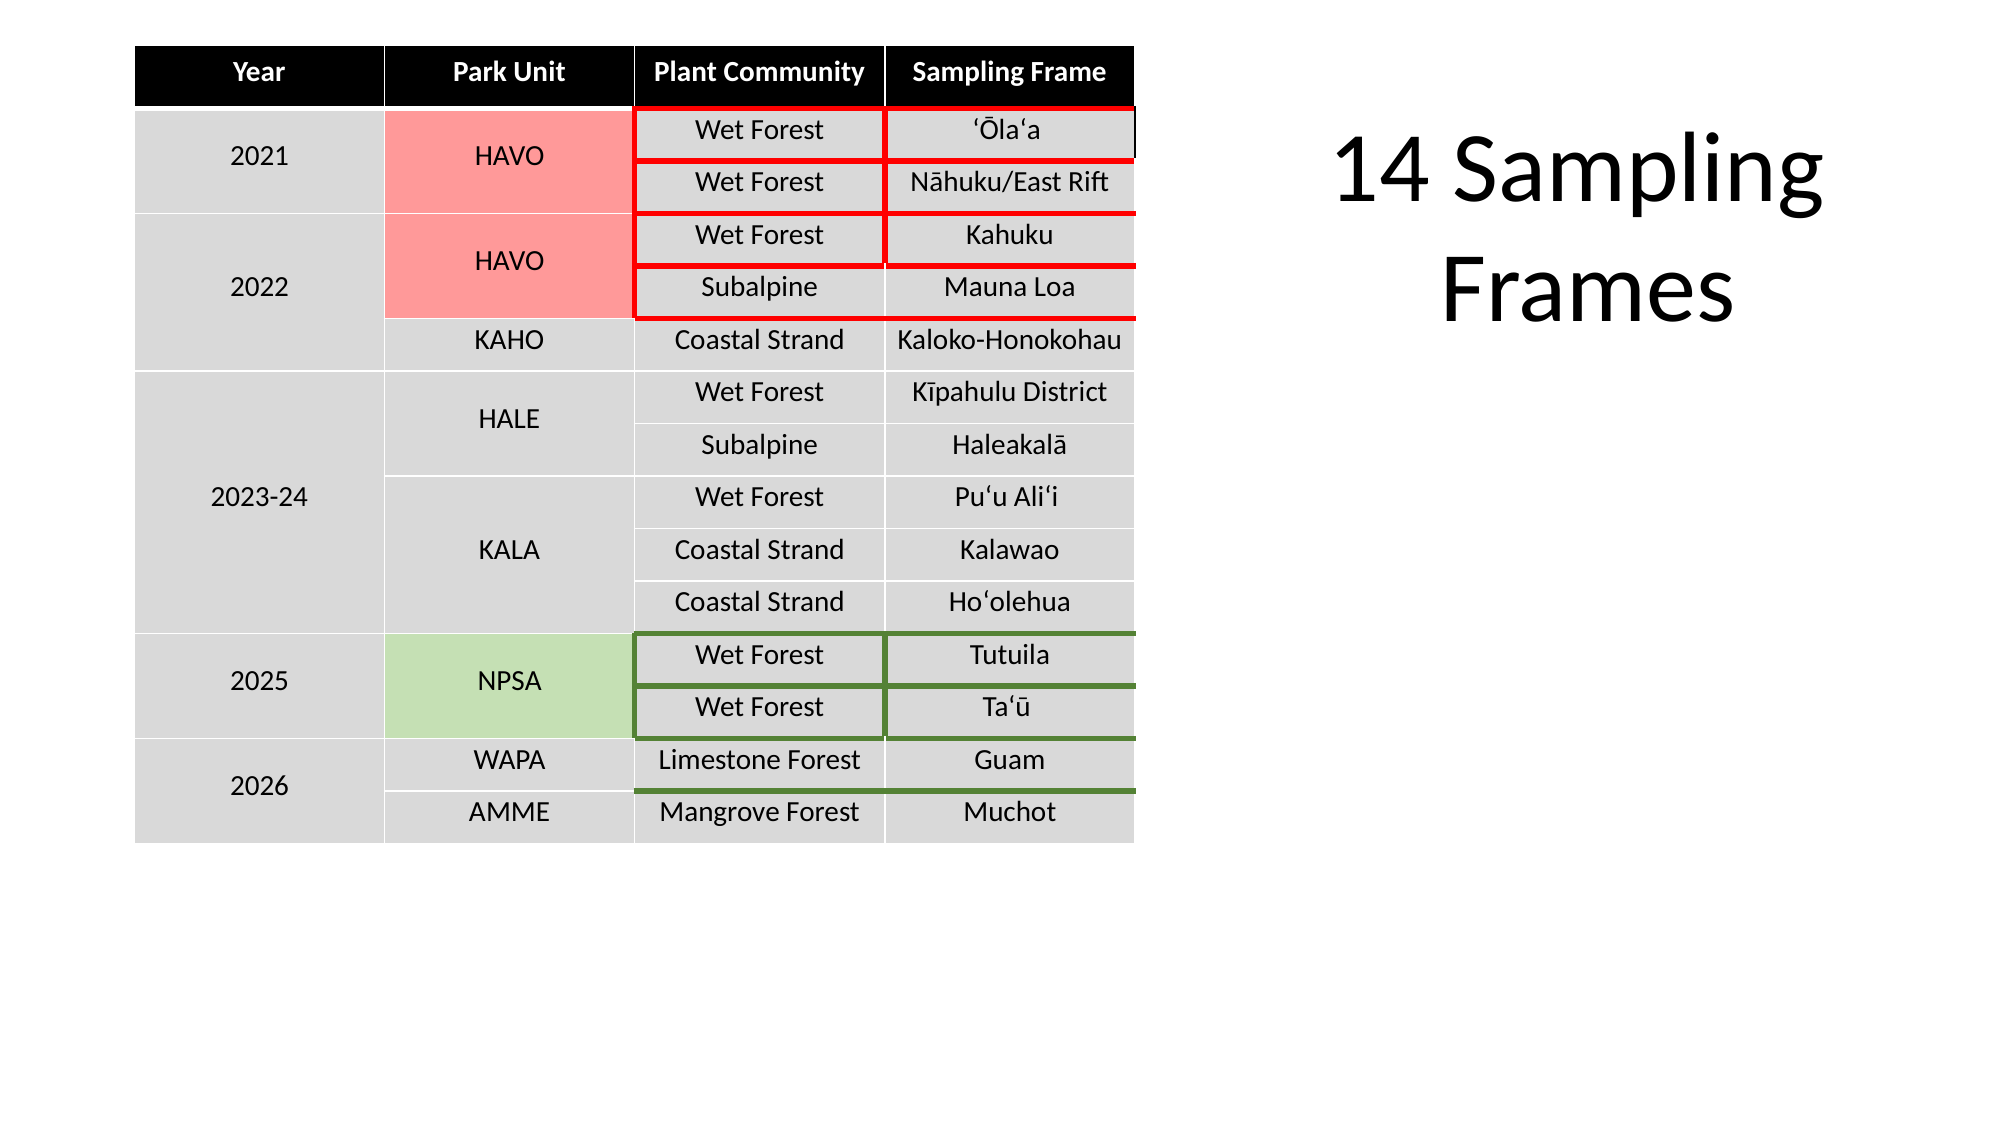

| Year | Park Unit | Plant Community | Sampling Frame |
| --- | --- | --- | --- |
| 2021 | HAVO | Wet Forest | ʻŌlaʻa |
|  |  | Wet Forest | Nāhuku/East Rift |
| 2022 | HAVO | Wet Forest | Kahuku |
|  |  | Subalpine | Mauna Loa |
|  | KAHO | Coastal Strand | Kaloko-Honokohau |
| 2023-24 | HALE | Wet Forest | Kīpahulu District |
|  |  | Subalpine | Haleakalā |
|  | KALA | Wet Forest | Puʻu Aliʻi |
|  |  | Coastal Strand | Kalawao |
|  |  | Coastal Strand | Hoʻolehua |
| 2025 | NPSA | Wet Forest | Tutuila |
|  |  | Wet Forest | Ta‘ū |
| 2026 | WAPA | Limestone Forest | Guam |
|  | AMME | Mangrove Forest | Muchot |
14 Sampling
Frames